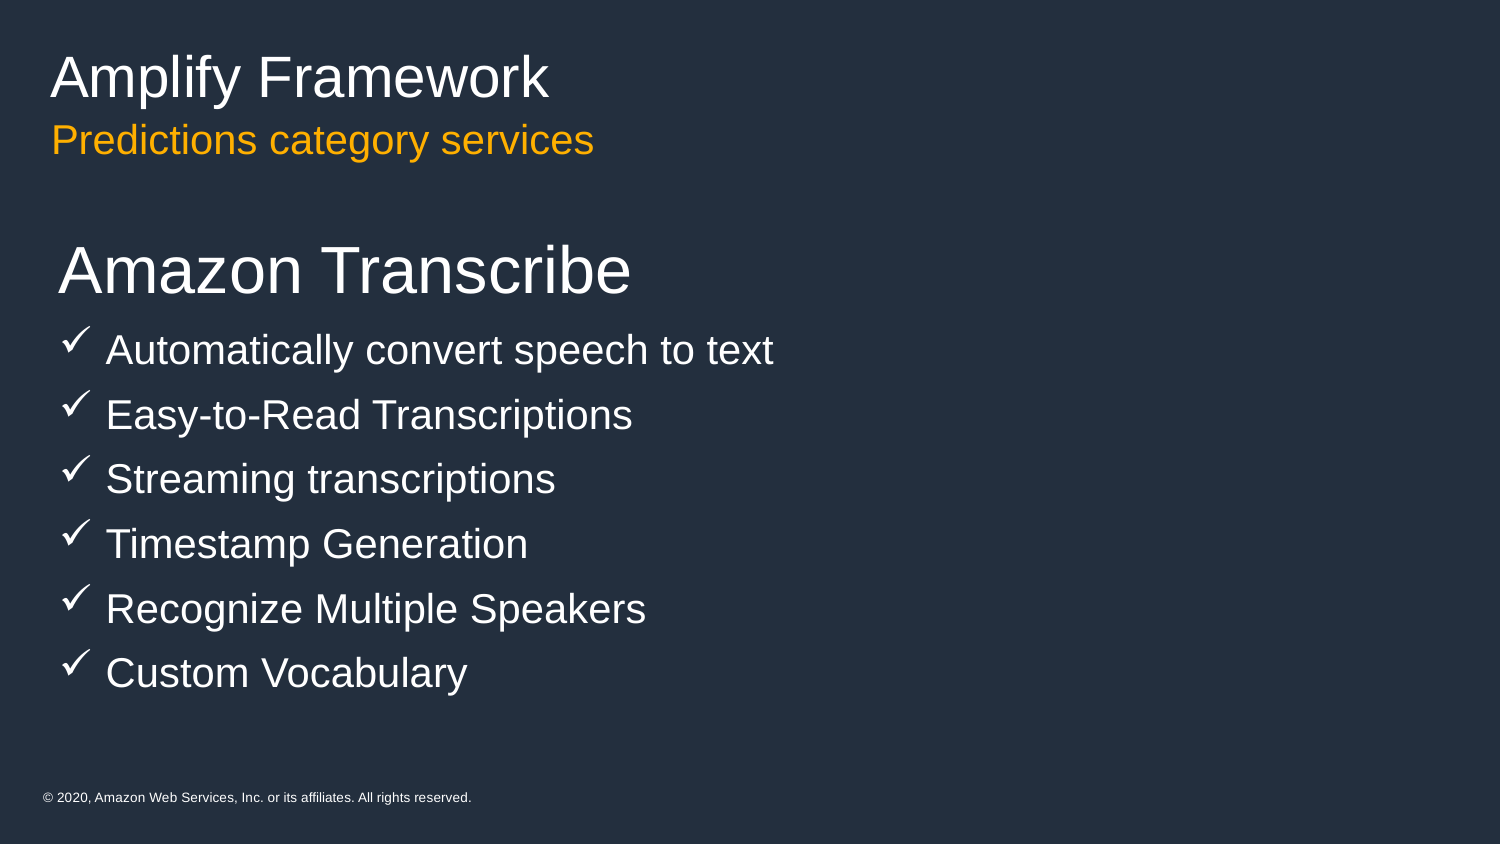

# Amplify Framework
Predictions category services
Amazon Transcribe
Automatically convert speech to text
Easy-to-Read Transcriptions
Streaming transcriptions
Timestamp Generation
Recognize Multiple Speakers
Custom Vocabulary